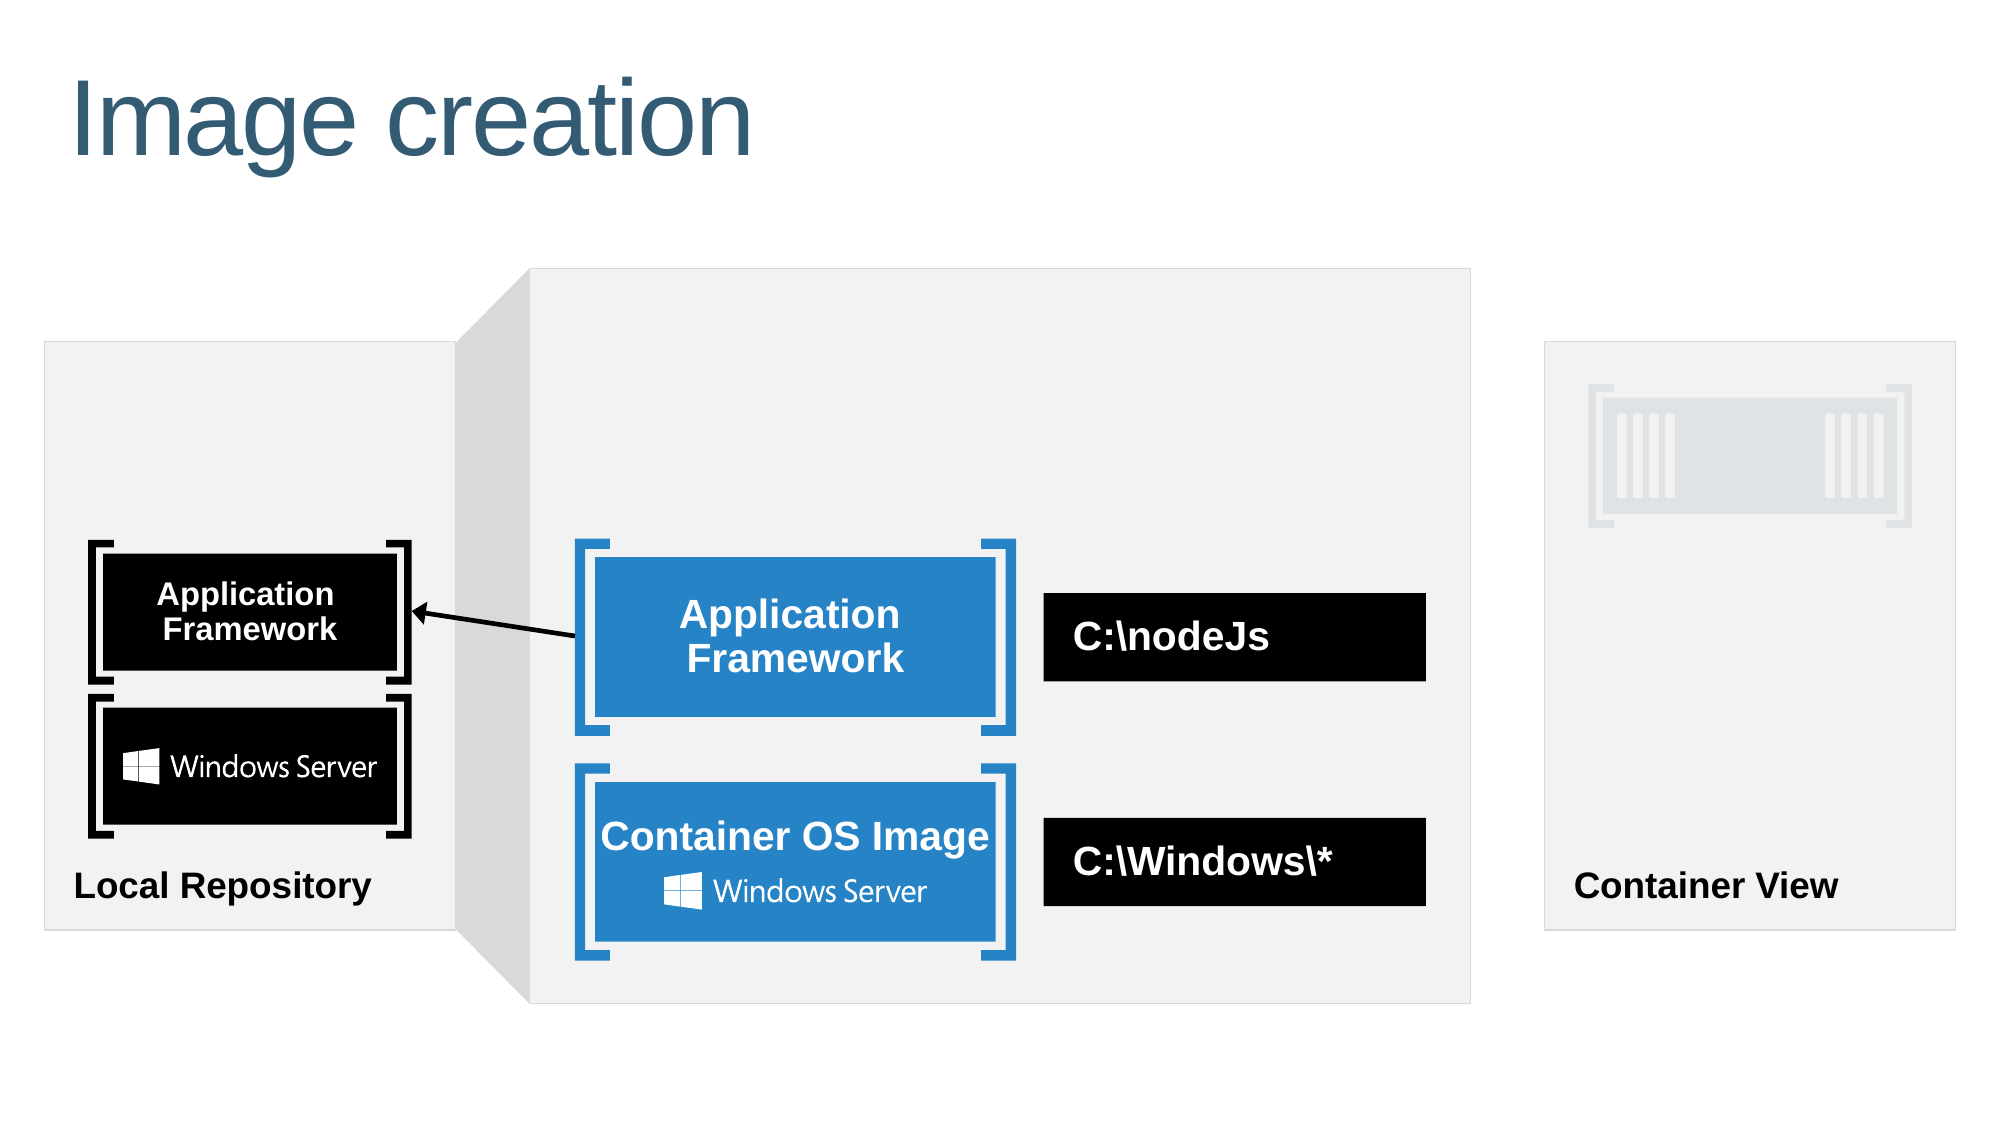

# Image creation

Local Repository
Container View

Application
Framework
Application
Framework
C:\nodeJs

Container OS Image

C:\Windows\*